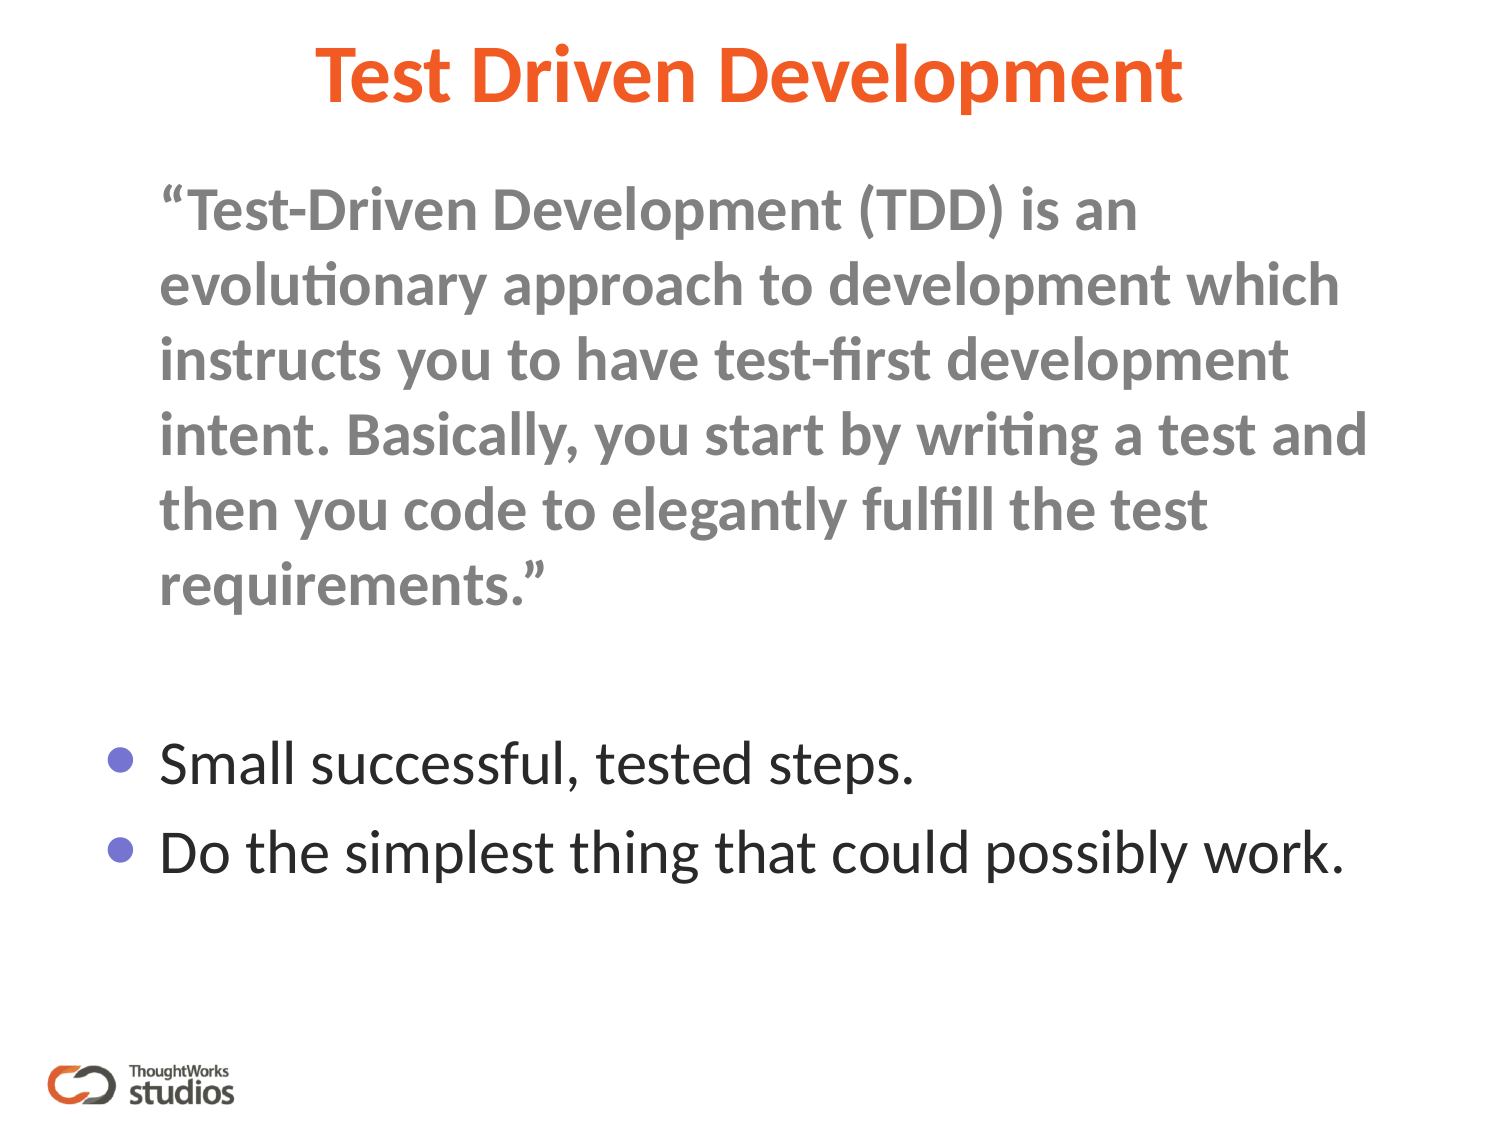

# Test Driven Development
	“Test-Driven Development (TDD) is an evolutionary approach to development which instructs you to have test-first development intent. Basically, you start by writing a test and then you code to elegantly fulfill the test requirements.”

Small successful, tested steps.
Do the simplest thing that could possibly work.